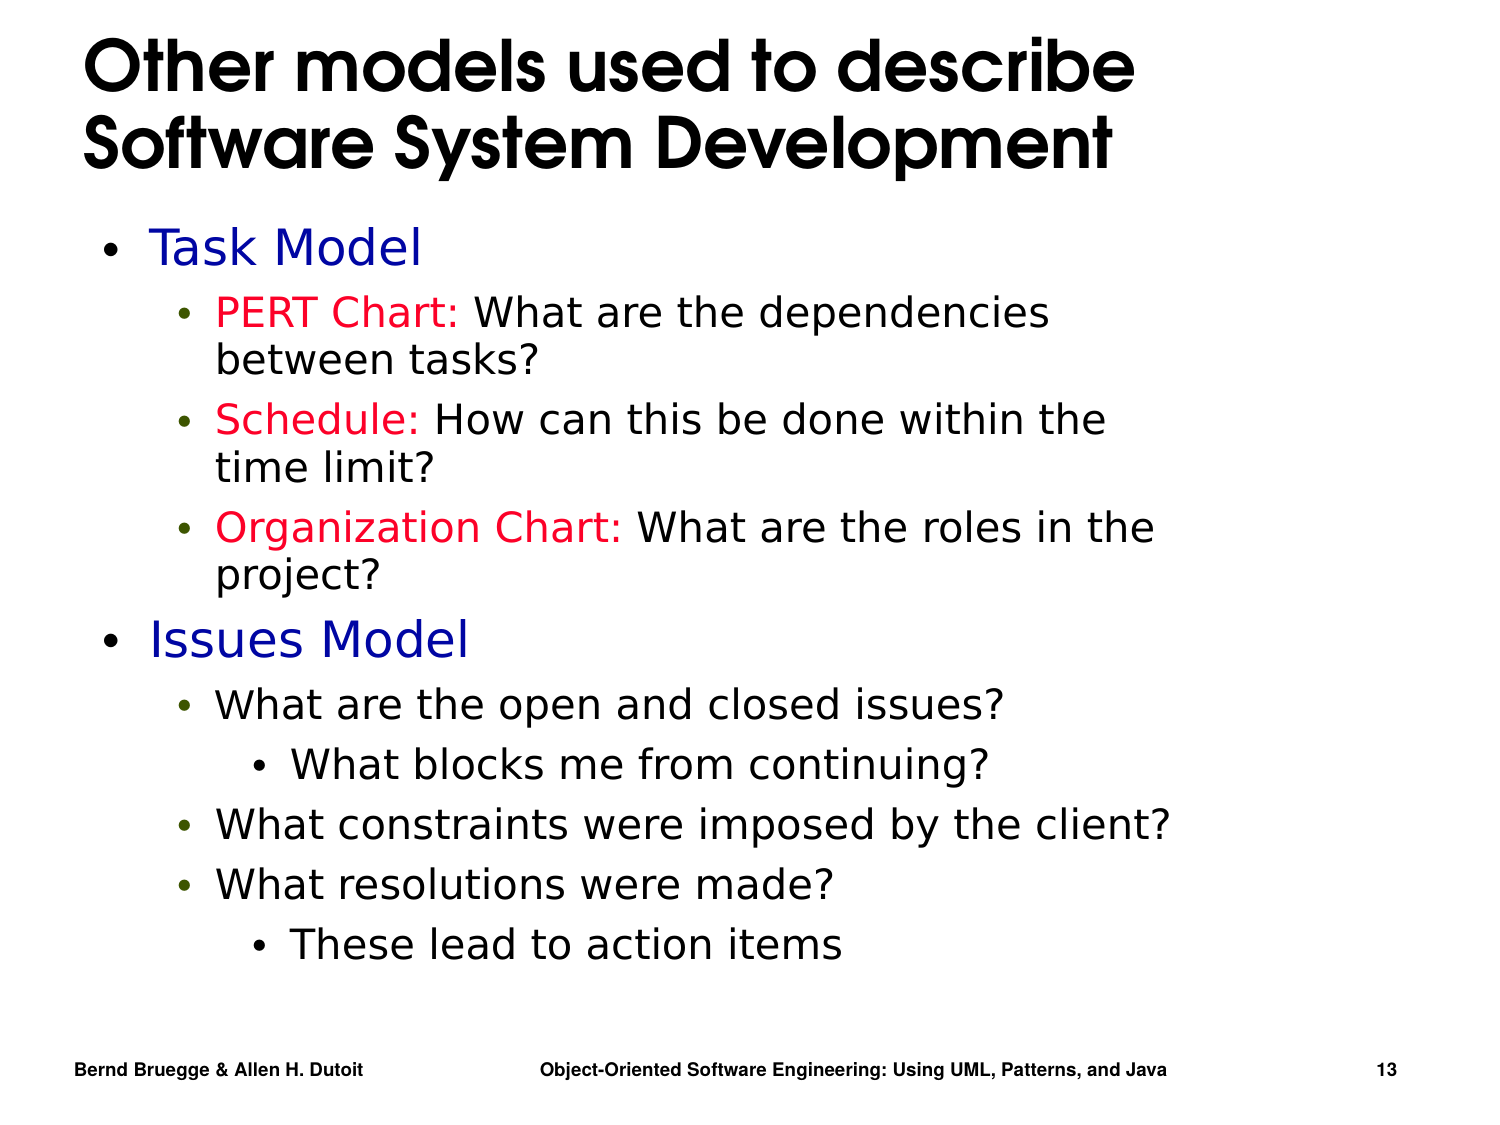

# Other models used to describe Software System Development
Task Model
PERT Chart: What are the dependencies between tasks?
Schedule: How can this be done within the time limit?
Organization Chart: What are the roles in the project?
Issues Model
What are the open and closed issues?
What blocks me from continuing?
What constraints were imposed by the client?
What resolutions were made?
These lead to action items